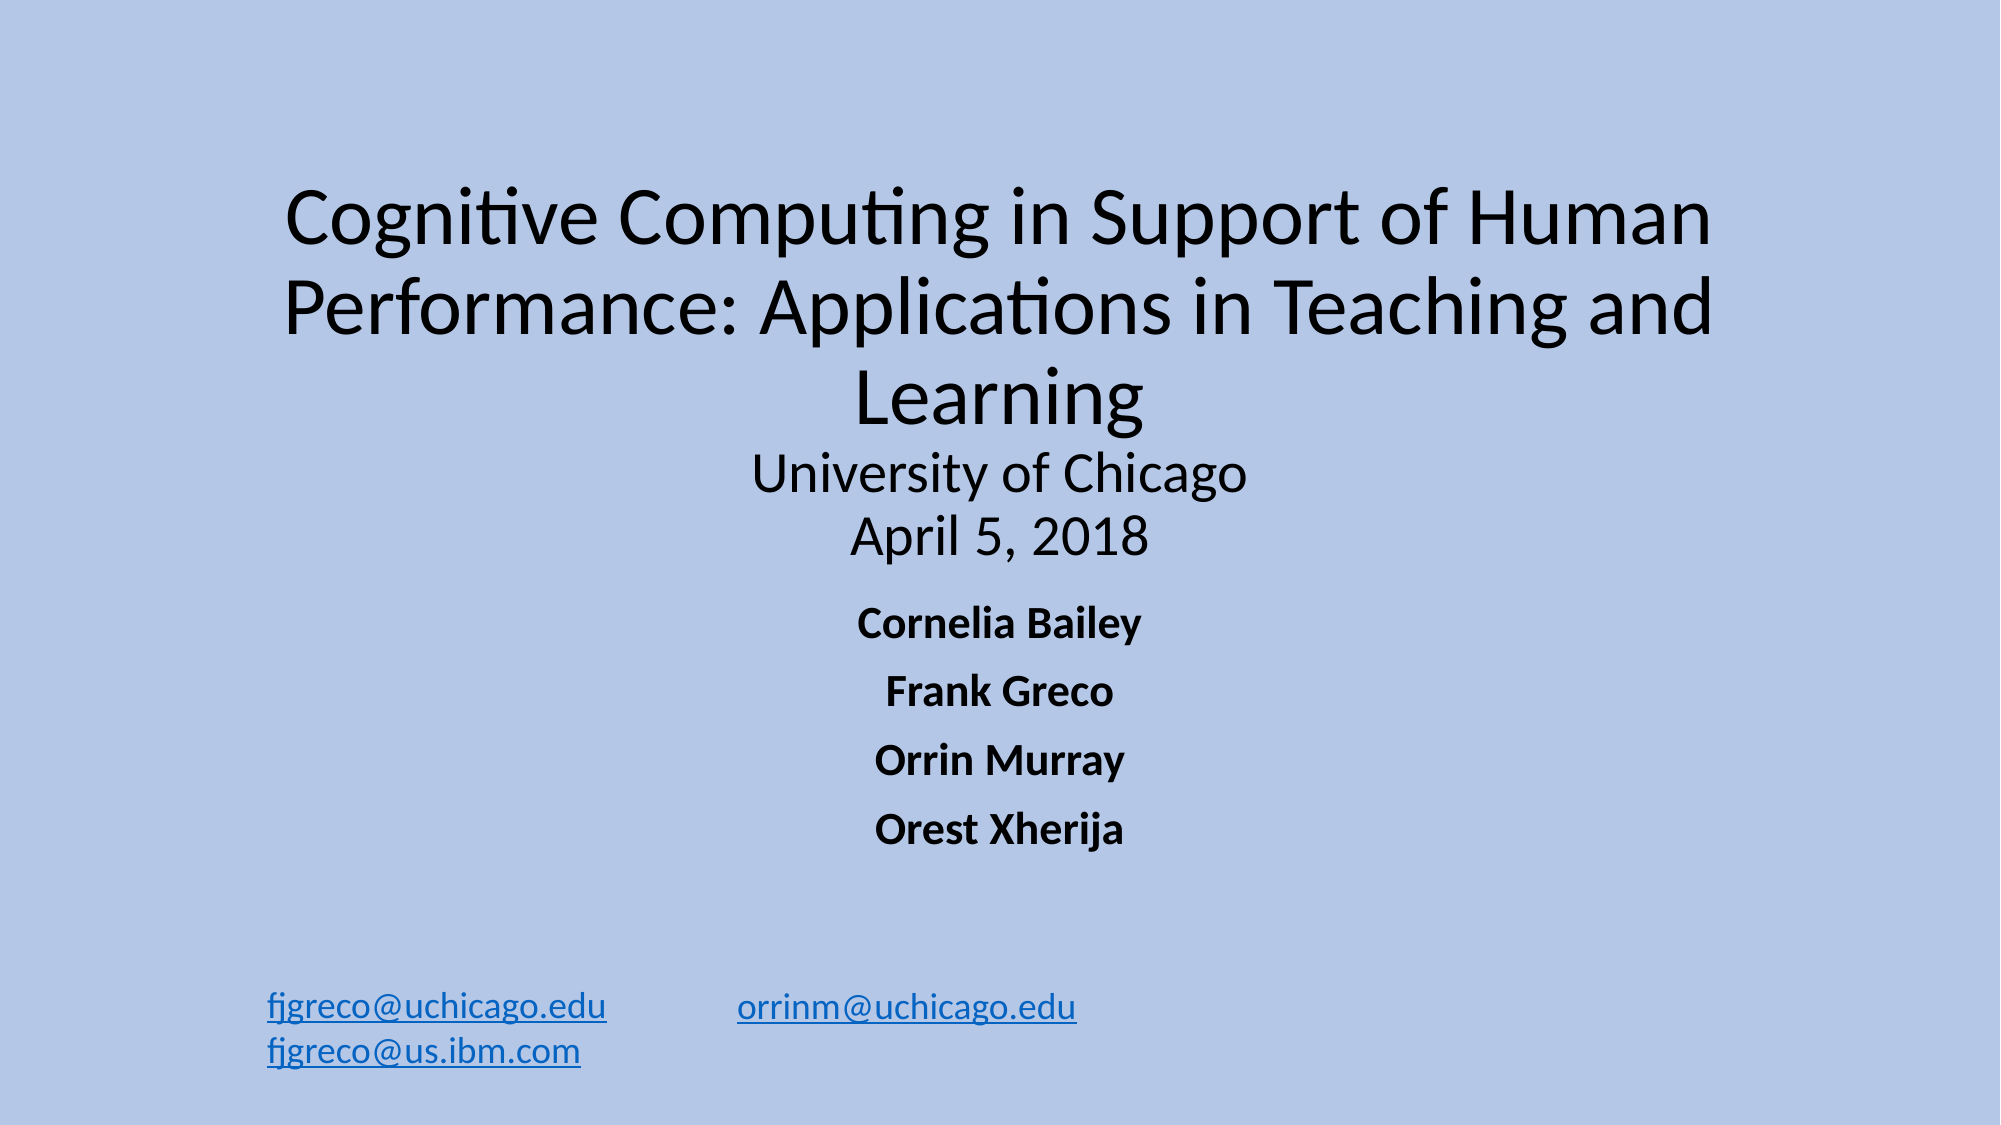

# Cognitive Computing in Support of Human Performance: Applications in Teaching and Learning University of Chicago April 5, 2018
Cornelia Bailey
Frank Greco
Orrin Murray
Orest Xherija

fjgreco@uchicago.edu
fjgreco@us.ibm.com

orrinm@uchicago.edu